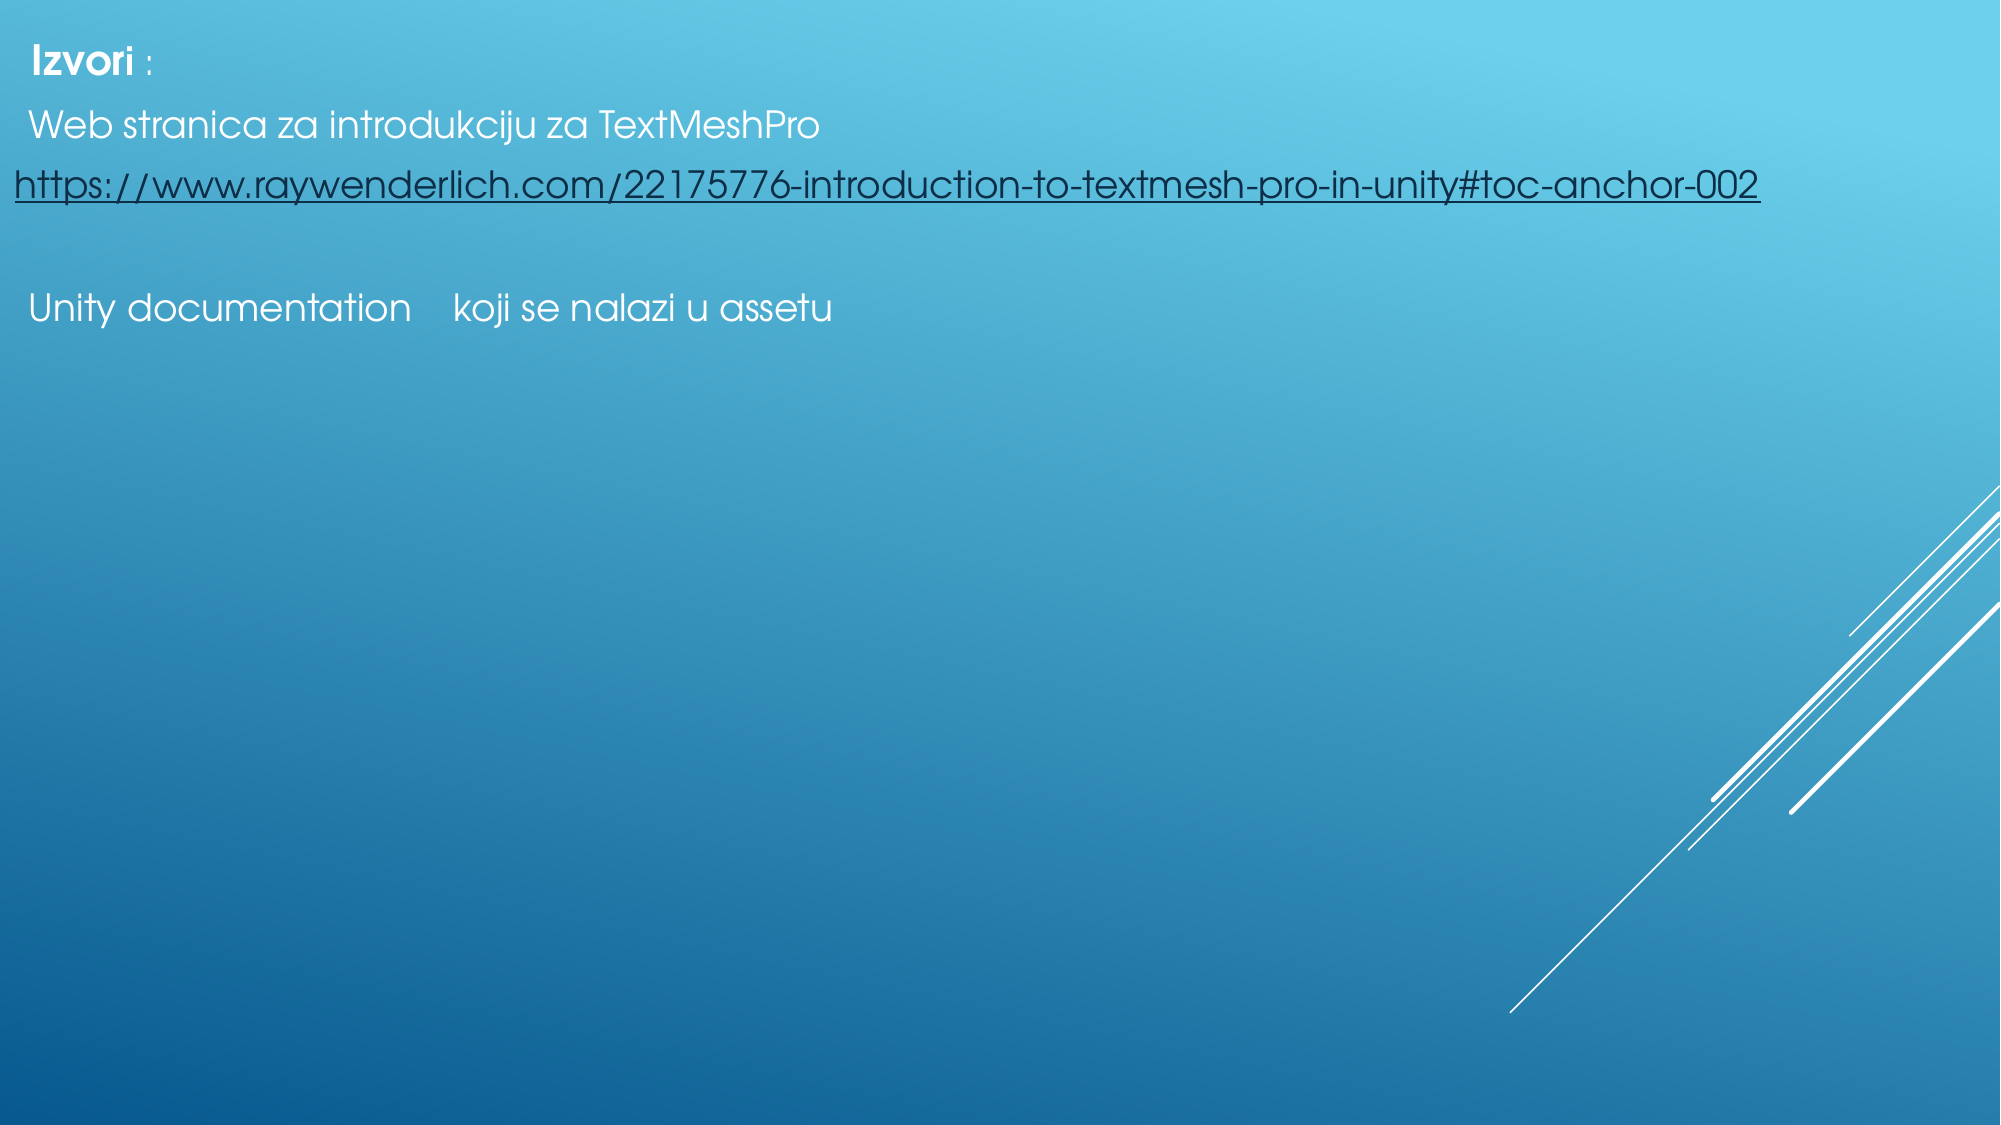

Izvori :
Web stranica za introdukciju za TextMeshPro
https://www.raywenderlich.com/22175776-introduction-to-textmesh-pro-in-unity#toc-anchor-002

Unity documentation    koji se nalazi u assetu